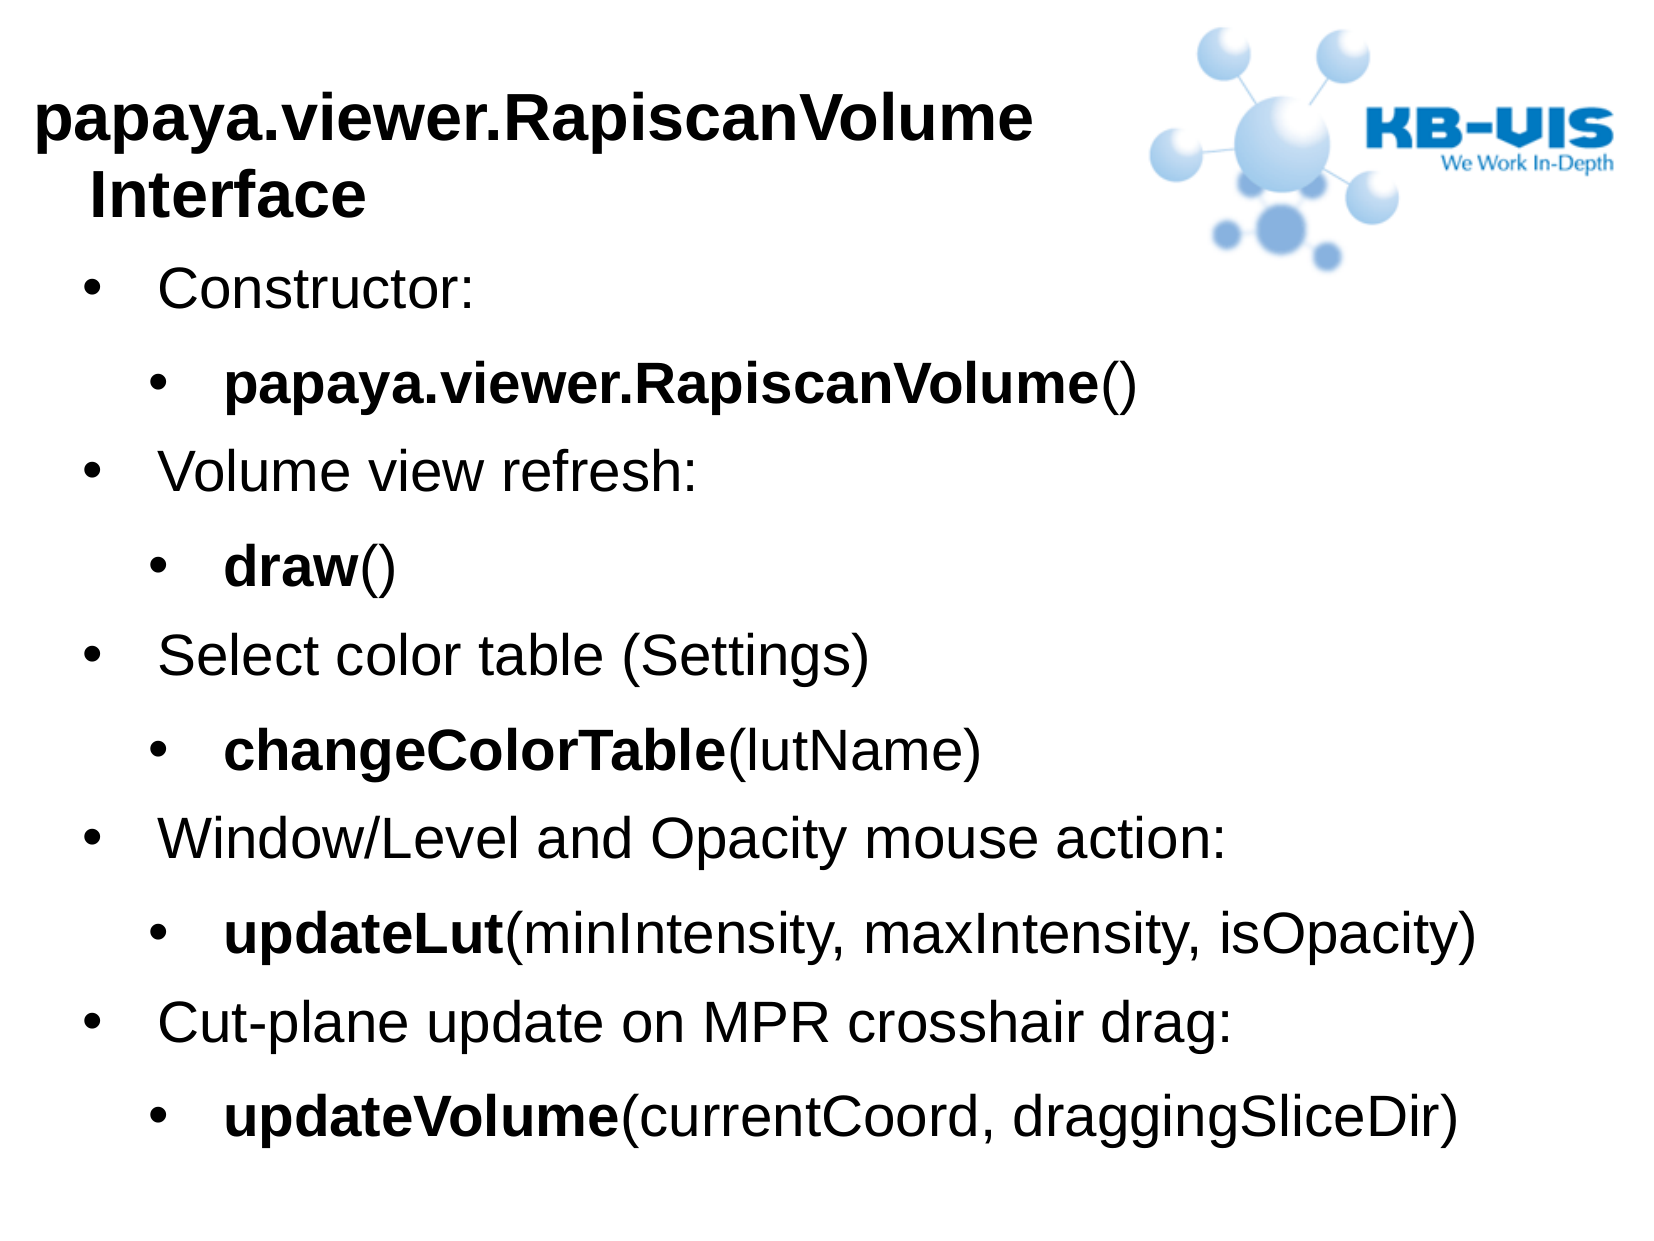

papaya.viewer.RapiscanVolume Interface
Constructor:
papaya.viewer.RapiscanVolume()
Volume view refresh:
draw()
Select color table (Settings)
changeColorTable(lutName)
Window/Level and Opacity mouse action:
updateLut(minIntensity, maxIntensity, isOpacity)
Cut-plane update on MPR crosshair drag:
updateVolume(currentCoord, draggingSliceDir)